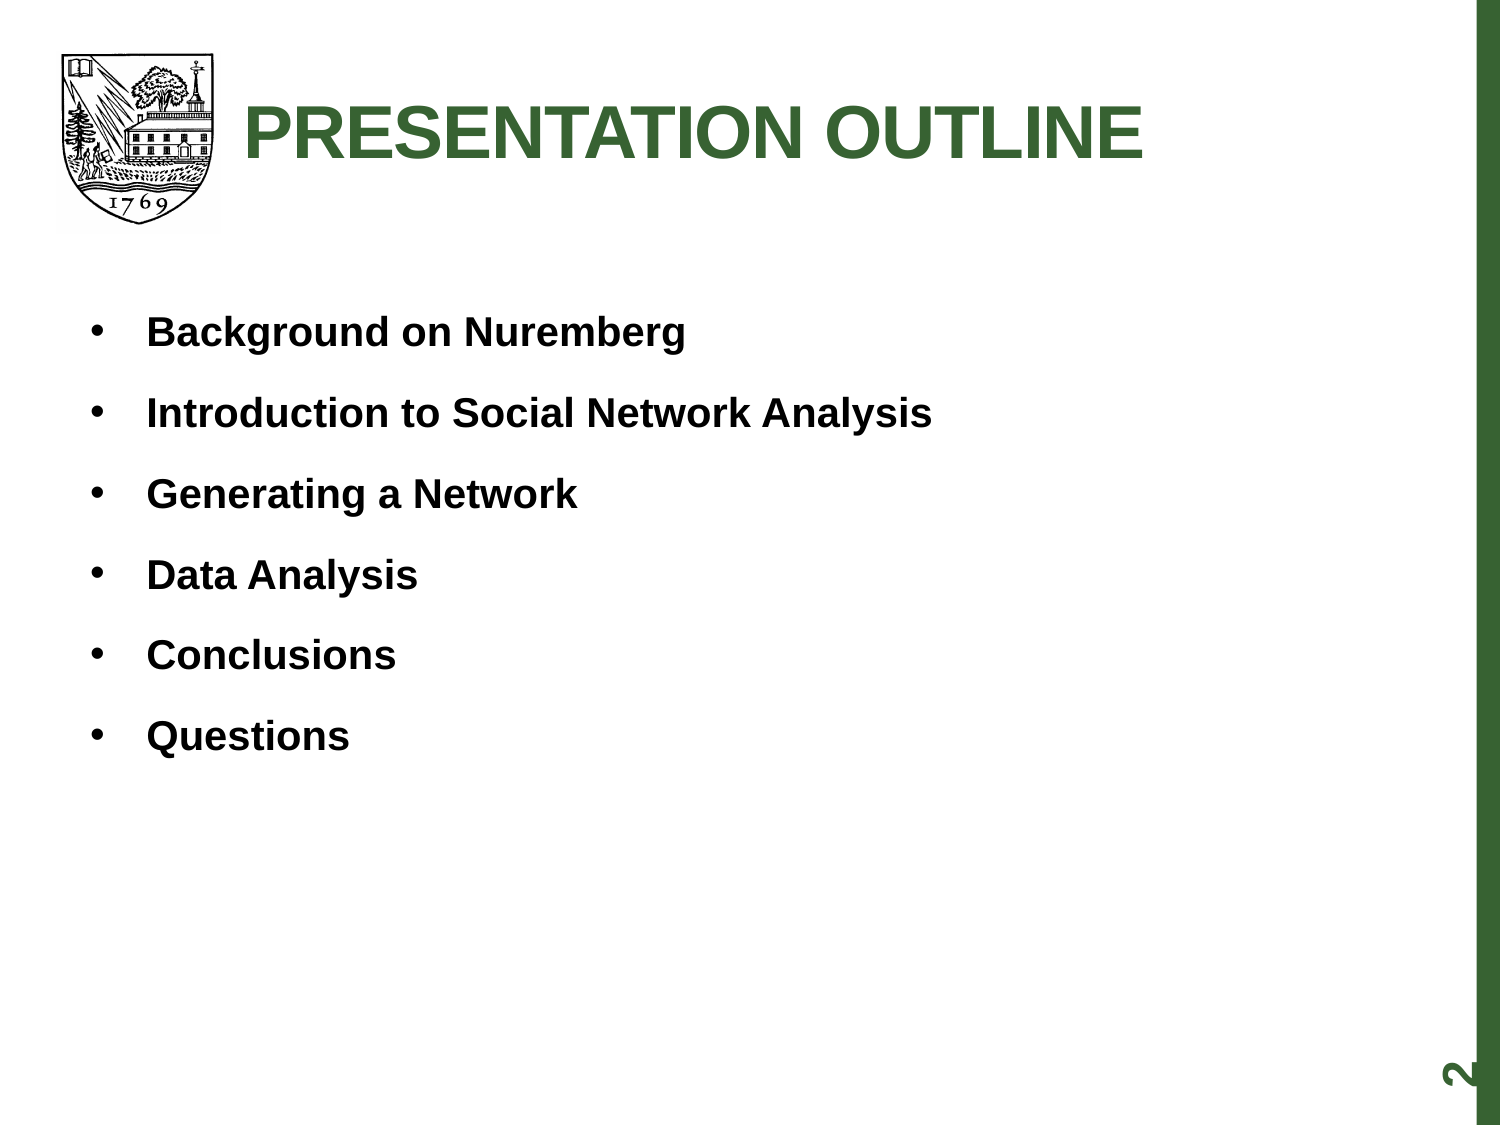

# Presentation Outline
Background on Nuremberg
Introduction to Social Network Analysis
Generating a Network
Data Analysis
Conclusions
Questions

2